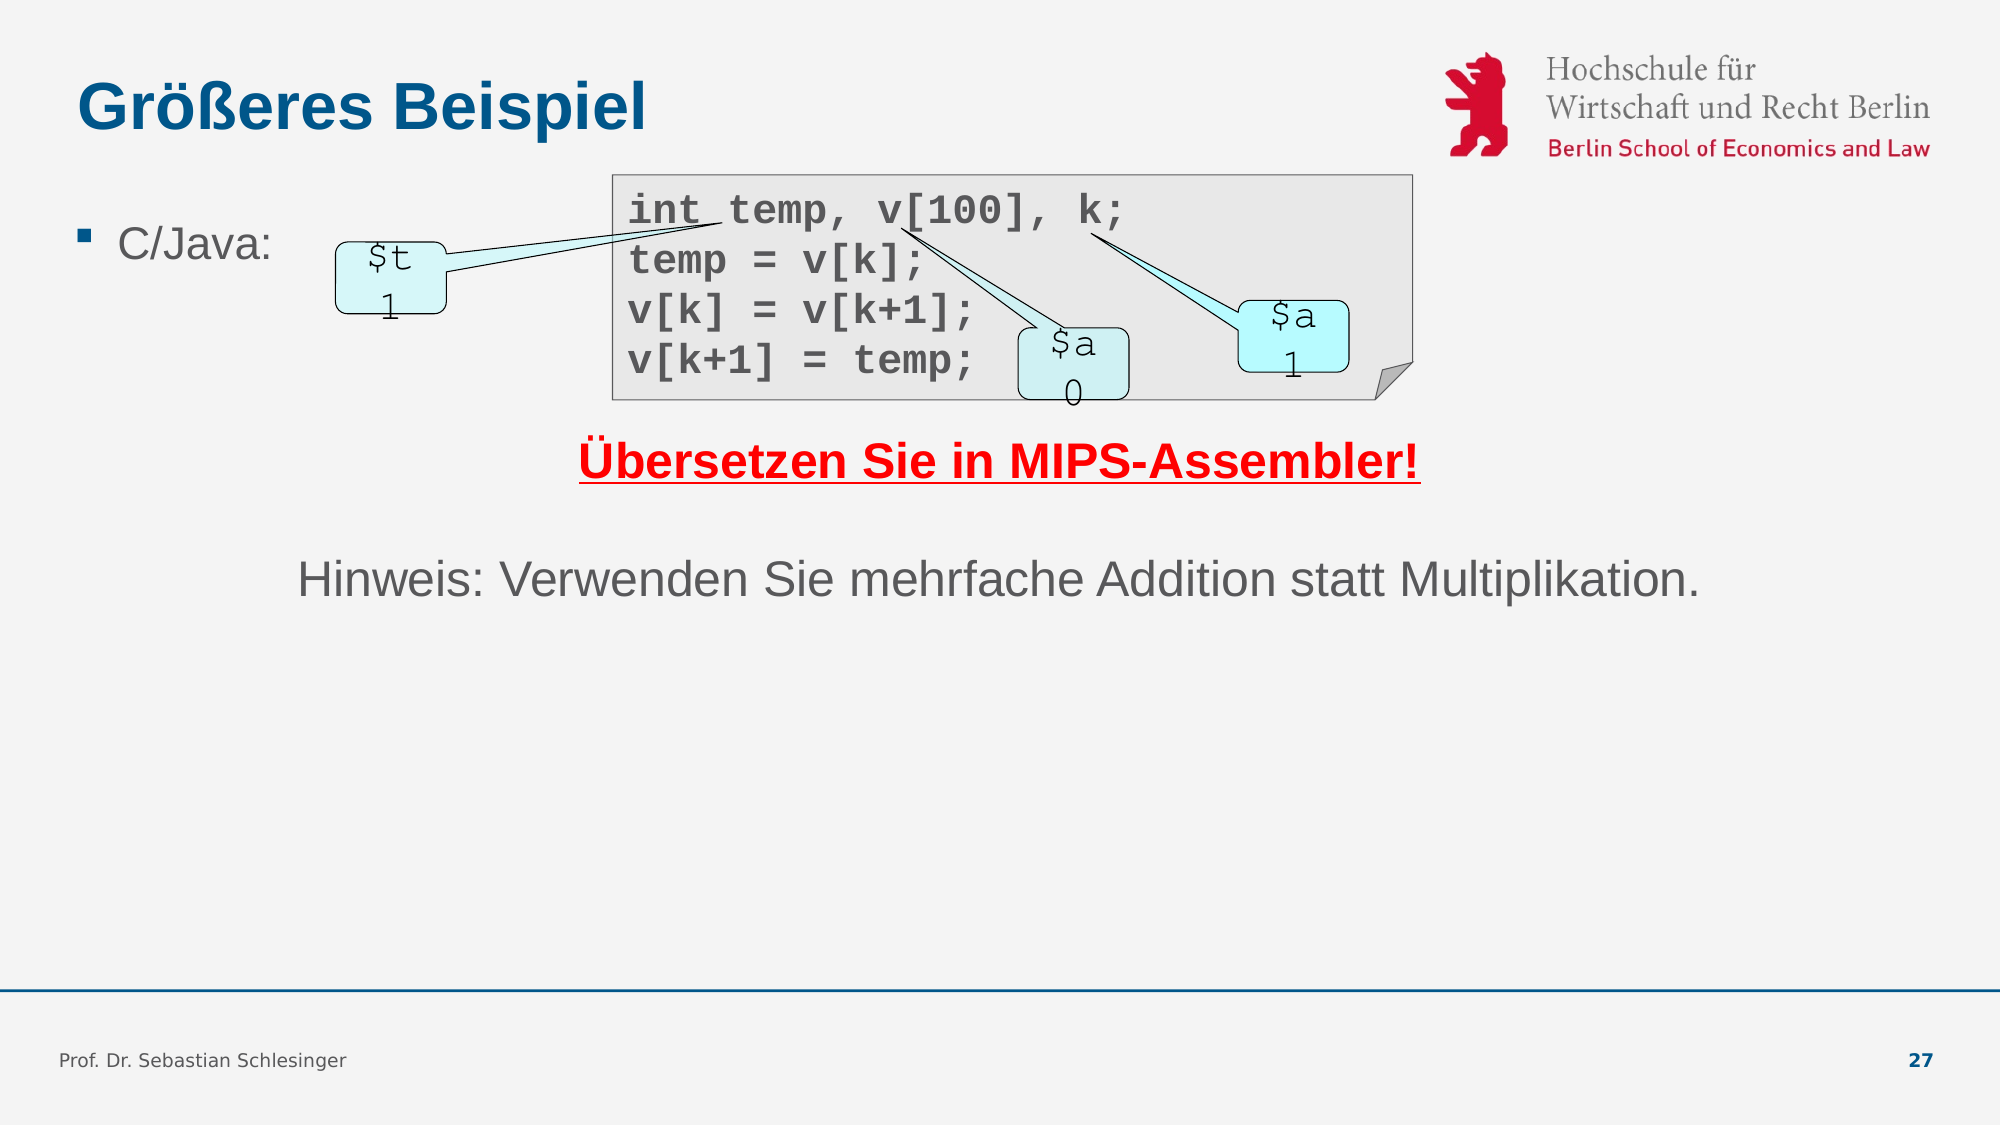

# Größeres Beispiel
int temp, v[100], k;
temp = v[k];
v[k] = v[k+1];
v[k+1] = temp;
C/Java:

Übersetzen Sie in MIPS-Assembler!

Hinweis: Verwenden Sie mehrfache Addition statt Multiplikation.
$t1
$a1
$a0

Prof. Dr. Sebastian Schlesinger
27